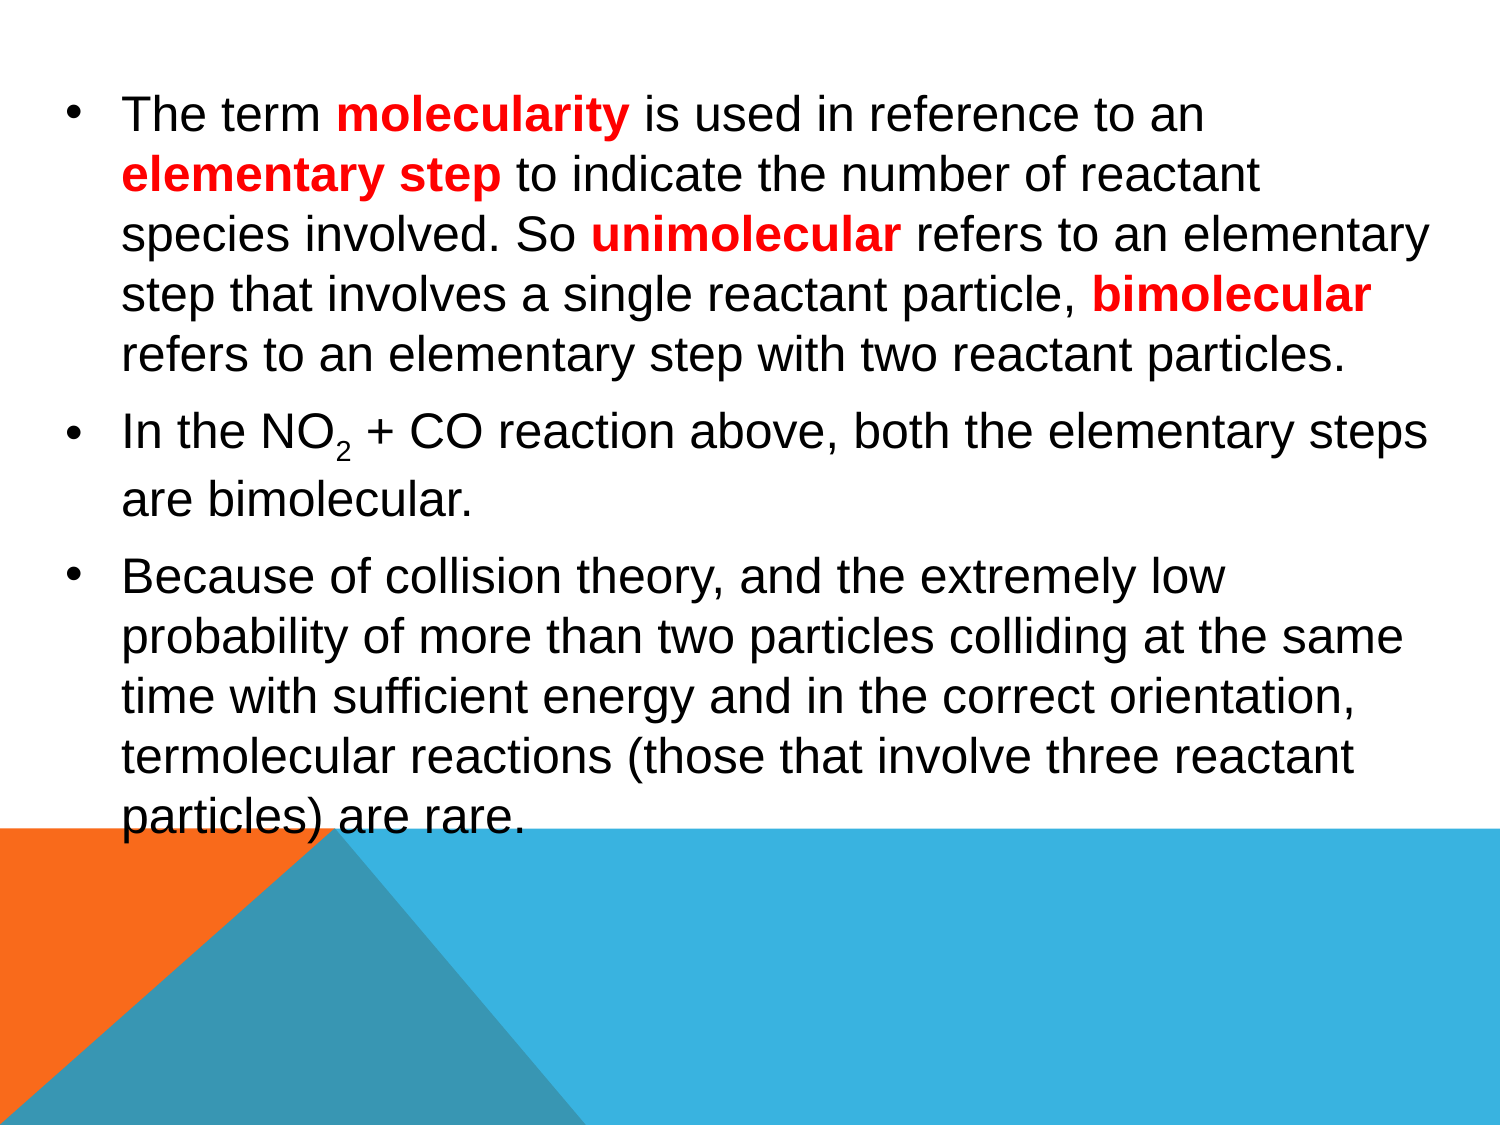

The term molecularity is used in reference to an elementary step to indicate the number of reactant species involved. So unimolecular refers to an elementary step that involves a single reactant particle, bimolecular refers to an elementary step with two reactant particles.
In the NO2 + CO reaction above, both the elementary steps are bimolecular.
Because of collision theory, and the extremely low probability of more than two particles colliding at the same time with sufficient energy and in the correct orientation, termolecular reactions (those that involve three reactant particles) are rare.